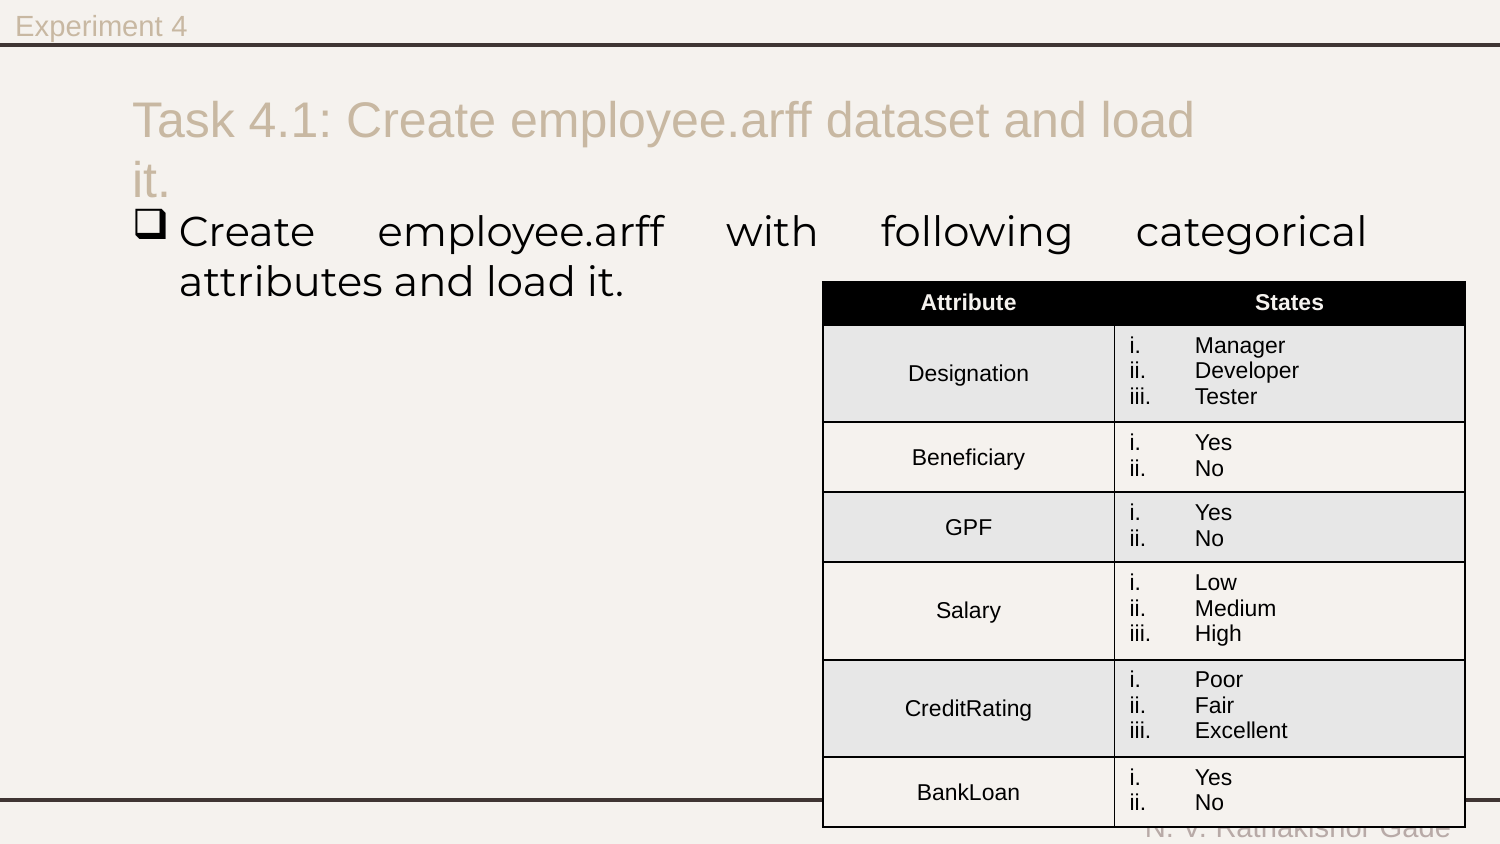

Experiment 4
# Task 4.1: Create employee.arff dataset and load it.
Create employee.arff with following categorical attributes and load it.

| Attribute | States |
| --- | --- |
| Designation | Manager Developer Tester |
| Beneficiary | Yes No |
| GPF | Yes No |
| Salary | Low Medium High |
| CreditRating | Poor Fair Excellent |
| BankLoan | Yes No |